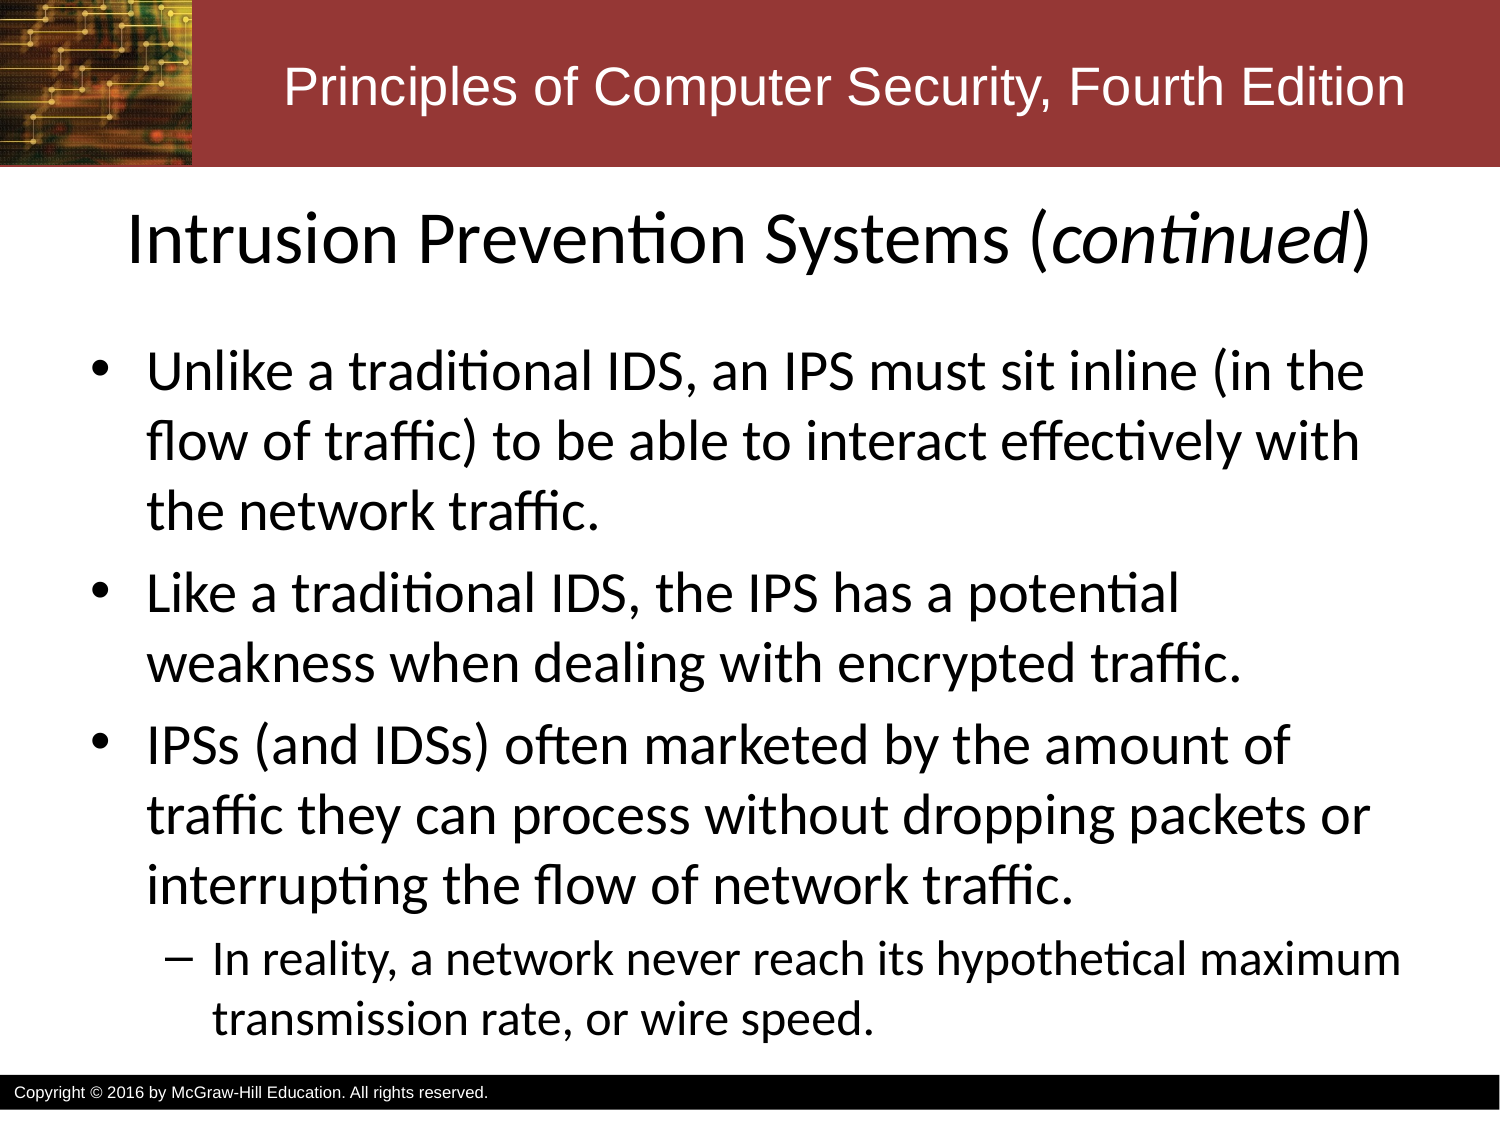

# Intrusion Prevention Systems (continued)
Unlike a traditional IDS, an IPS must sit inline (in the flow of traffic) to be able to interact effectively with the network traffic.
Like a traditional IDS, the IPS has a potential weakness when dealing with encrypted traffic.
IPSs (and IDSs) often marketed by the amount of traffic they can process without dropping packets or interrupting the flow of network traffic.
In reality, a network never reach its hypothetical maximum transmission rate, or wire speed.